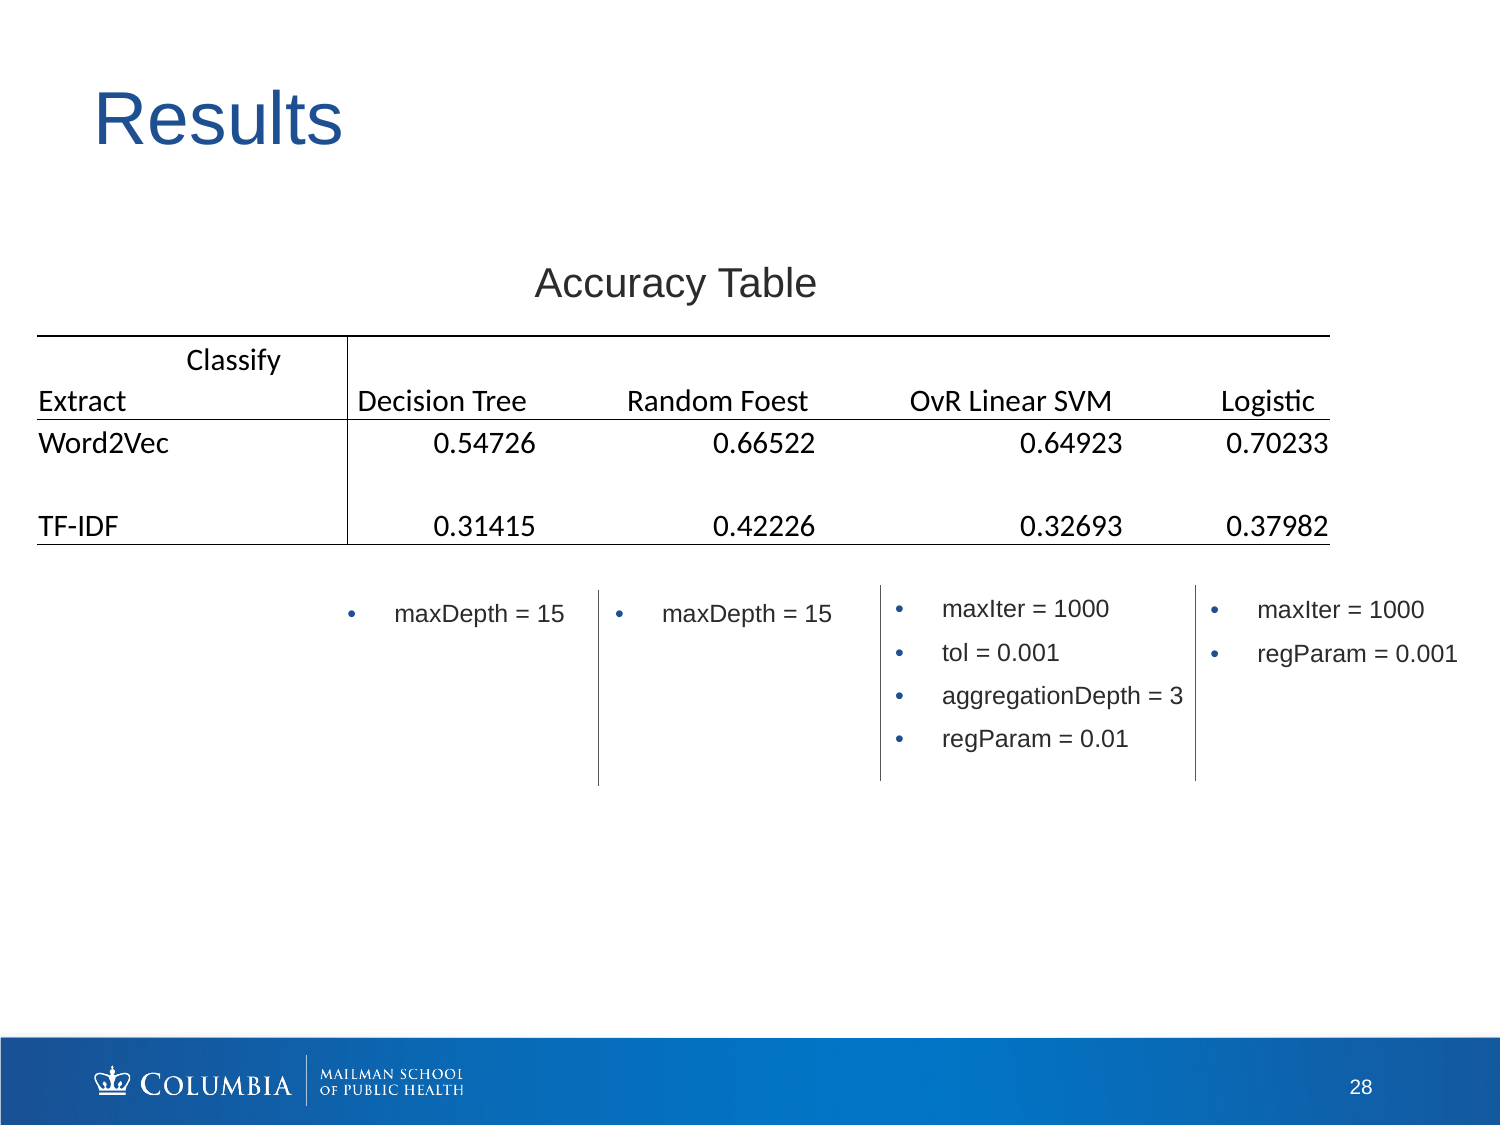

# Results
Accuracy Table
|  | Classify | Decision Tree |  | Random Foest |  | OvR Linear SVM |  | Logistic |
| --- | --- | --- | --- | --- | --- | --- | --- | --- |
| Extract |  |  |  |  |  |  |  |  |
| Word2Vec |  | 0.54726 |  | 0.66522 |  | 0.64923 |  | 0.70233 |
|  |  |  |  |  |  |  |  |  |
| TF-IDF |  | 0.31415 |  | 0.42226 |  | 0.32693 |  | 0.37982 |
maxIter = 1000
tol = 0.001
aggregationDepth = 3
regParam = 0.01
maxIter = 1000
regParam = 0.001
maxDepth = 15
maxDepth = 15
28